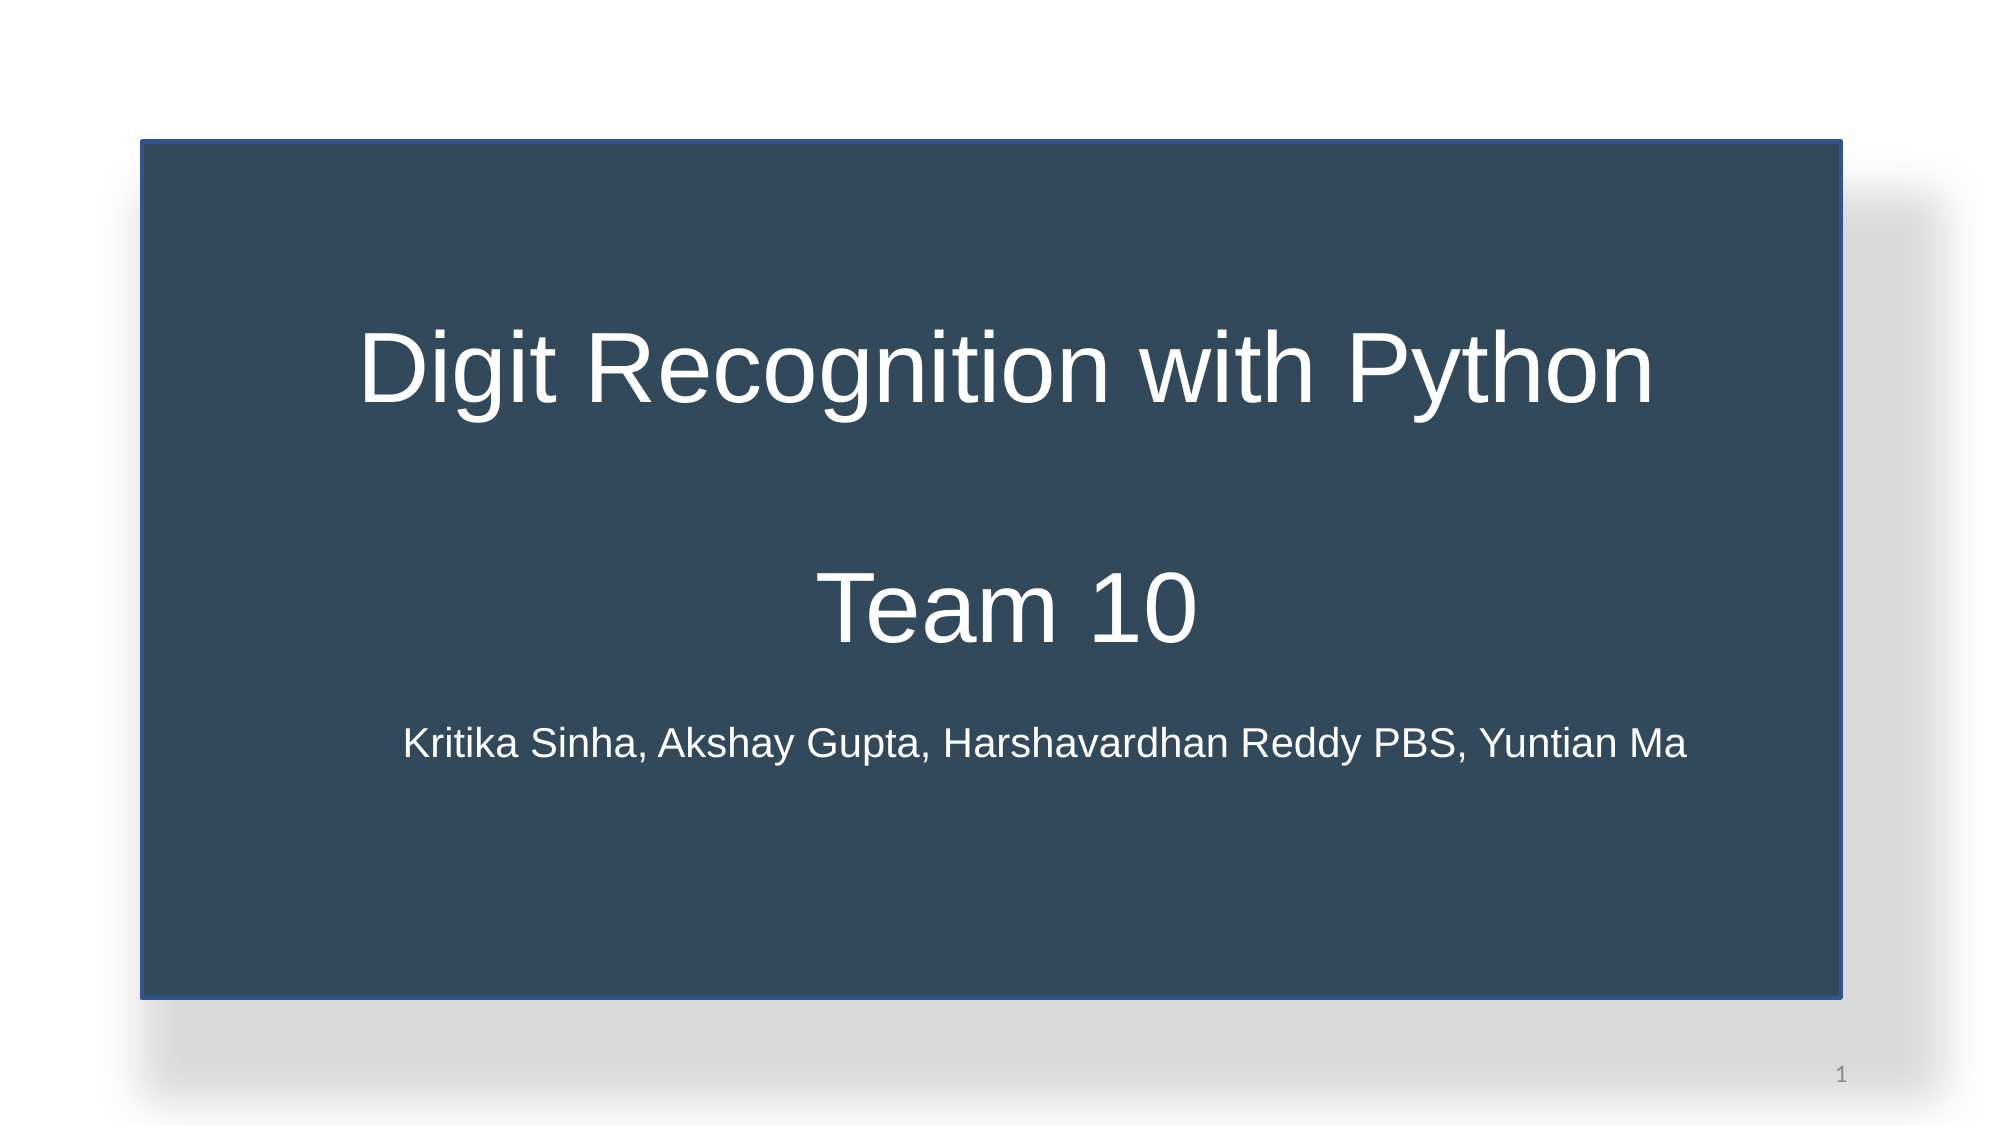

Digit Recognition with Python

Team 10
Kritika Sinha, Akshay Gupta, Harshavardhan Reddy PBS, Yuntian Ma
1